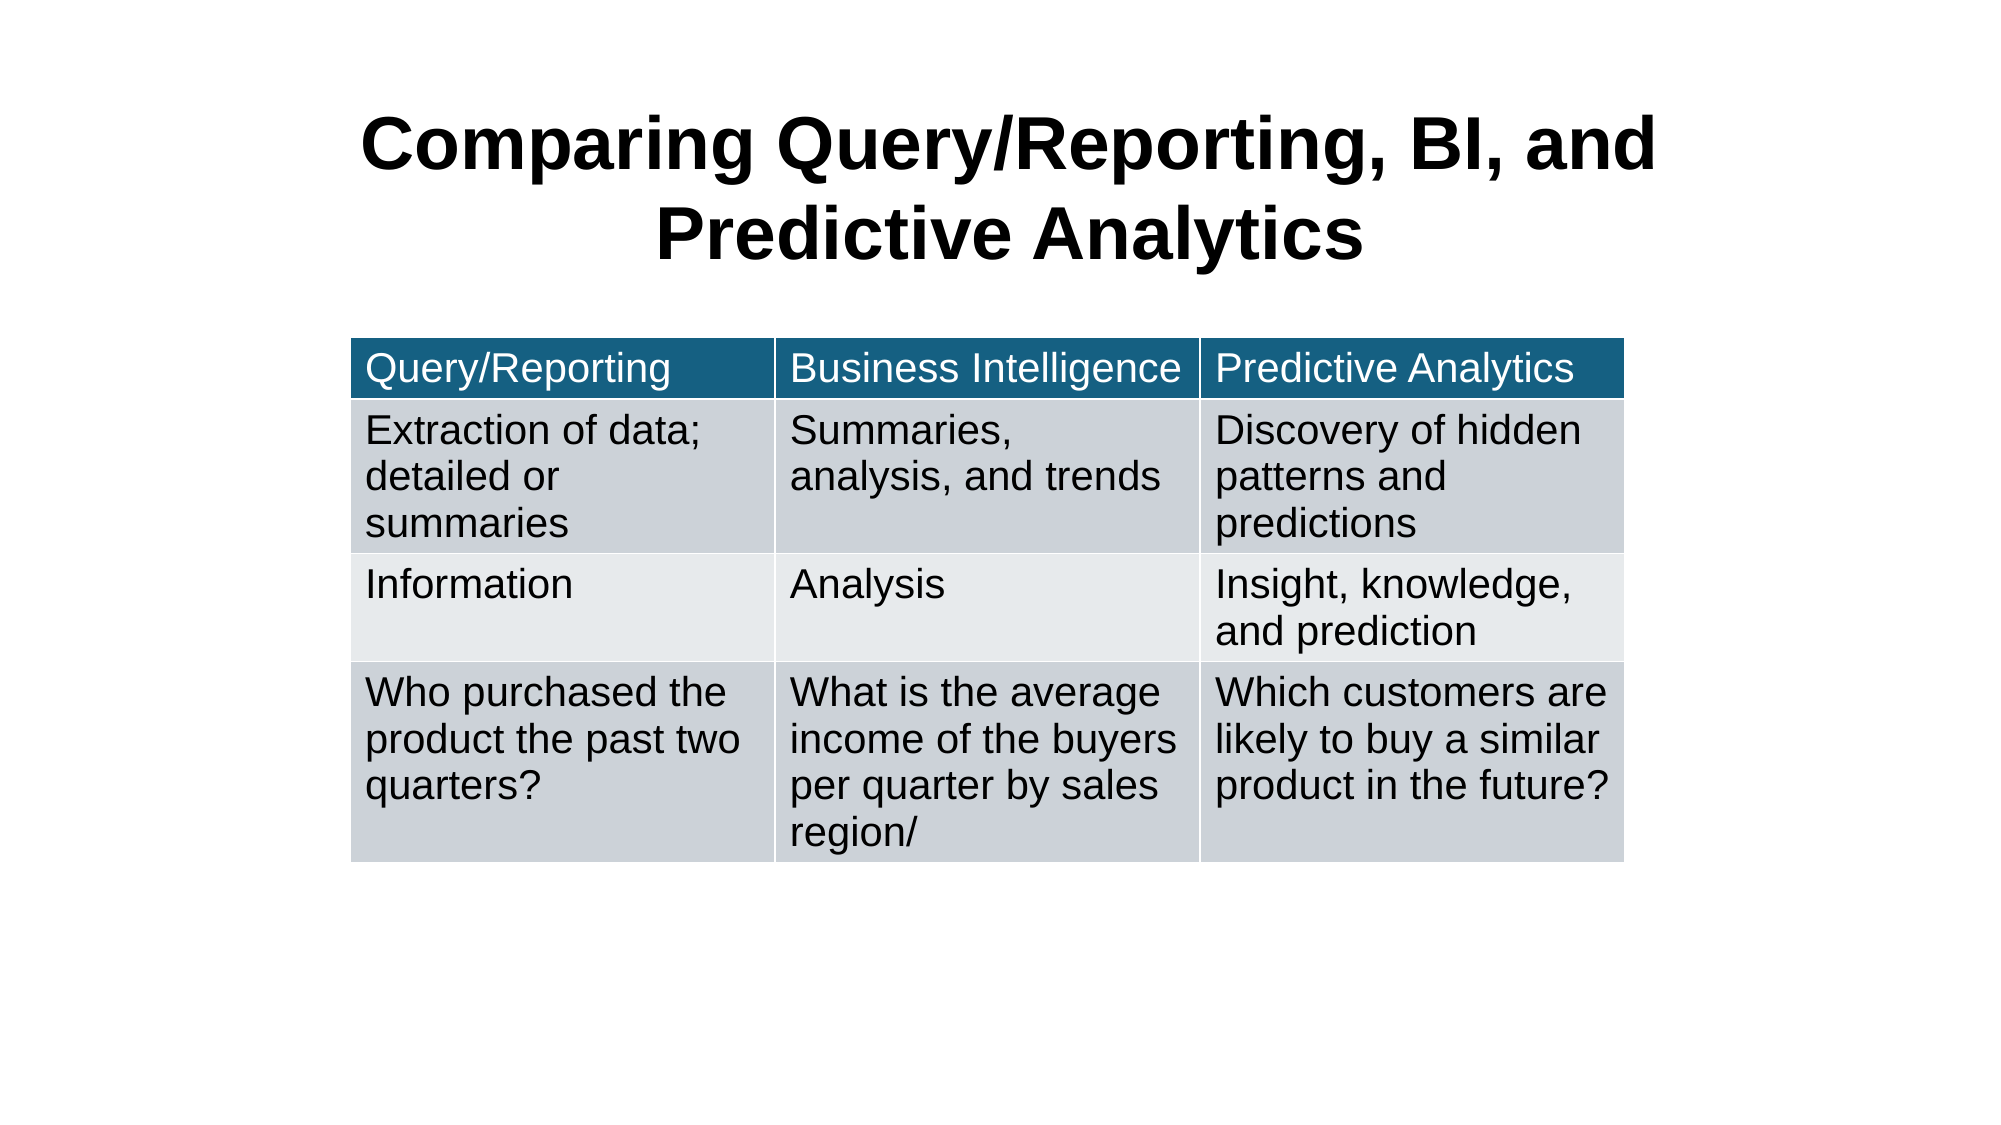

Comparing Query/Reporting, BI, and Predictive Analytics
| Query/Reporting | Business Intelligence | Predictive Analytics |
| --- | --- | --- |
| Extraction of data; detailed or summaries | Summaries, analysis, and trends | Discovery of hidden patterns and predictions |
| Information | Analysis | Insight, knowledge, and prediction |
| Who purchased the product the past two quarters? | What is the average income of the buyers per quarter by sales region/ | Which customers are likely to buy a similar product in the future? |